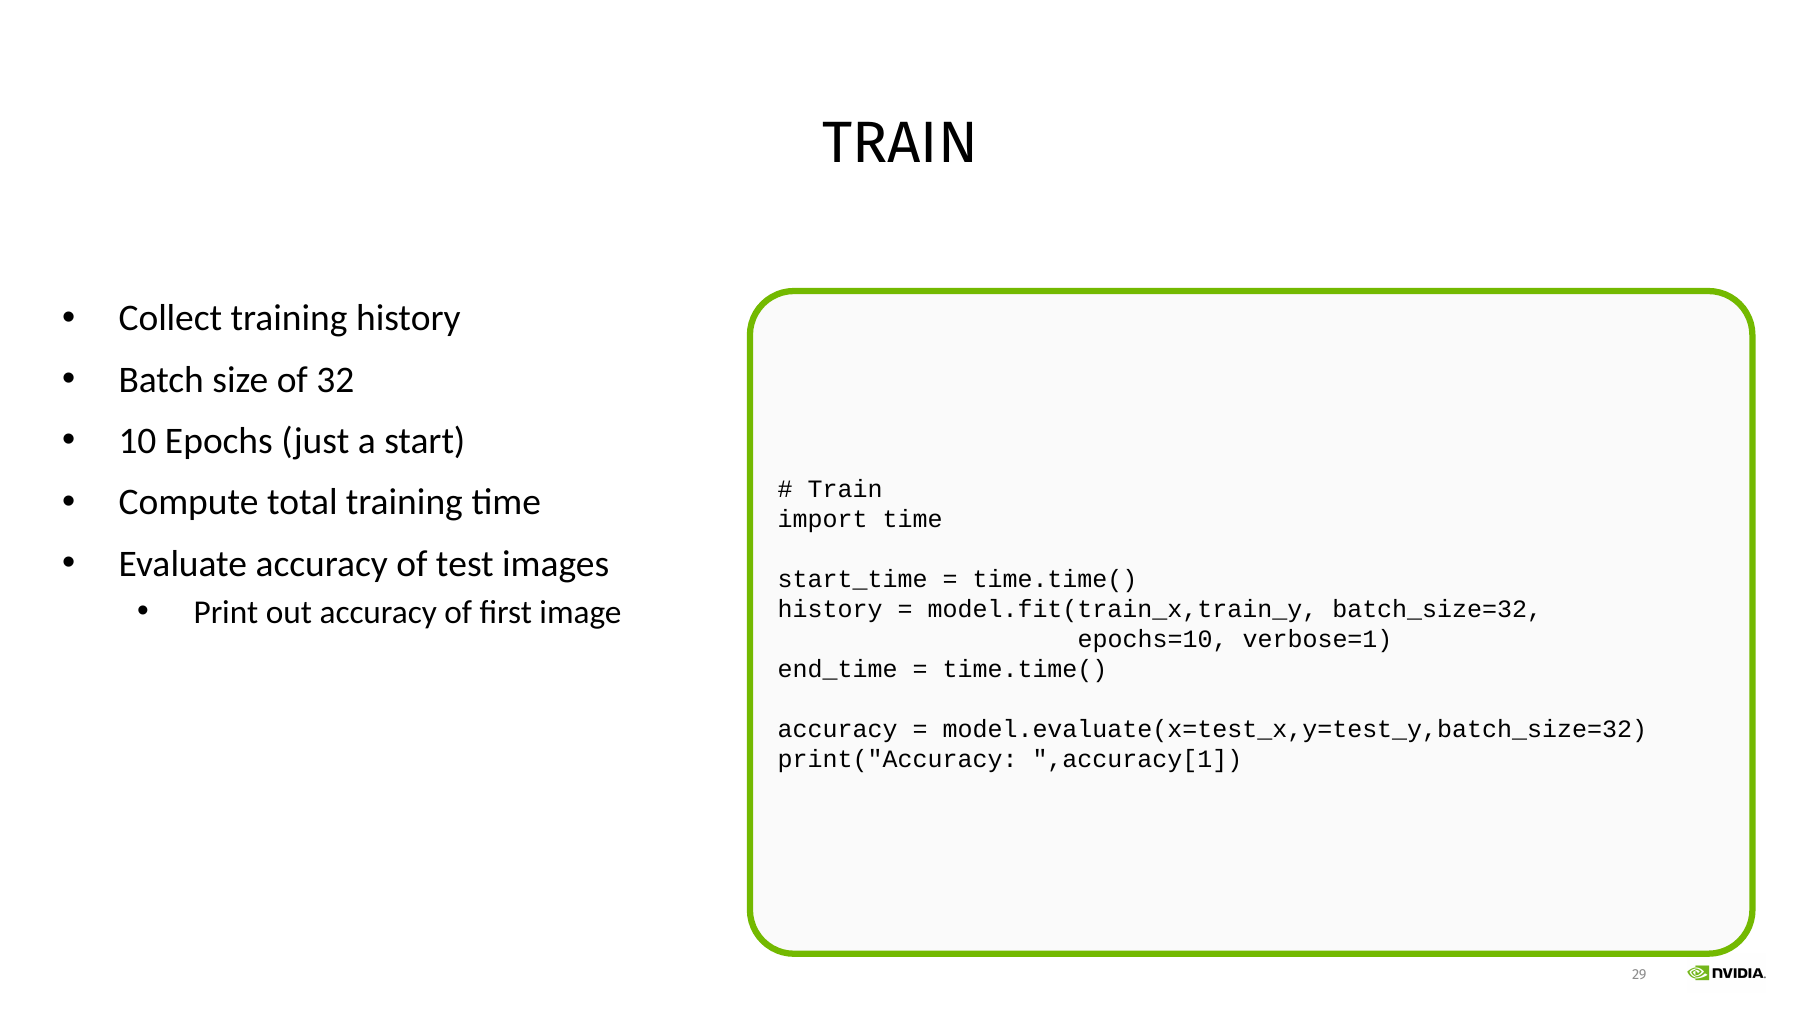

# TRAIN

# Train
import time

start_time = time.time()
history = model.fit(train_x,train_y, batch_size=32,
                    epochs=10, verbose=1)
end_time = time.time()

accuracy = model.evaluate(x=test_x,y=test_y,batch_size=32)
print("Accuracy: ",accuracy[1])
Collect training history
Batch size of 32
10 Epochs (just a start)
Compute total training time
Evaluate accuracy of test images
Print out accuracy of first image